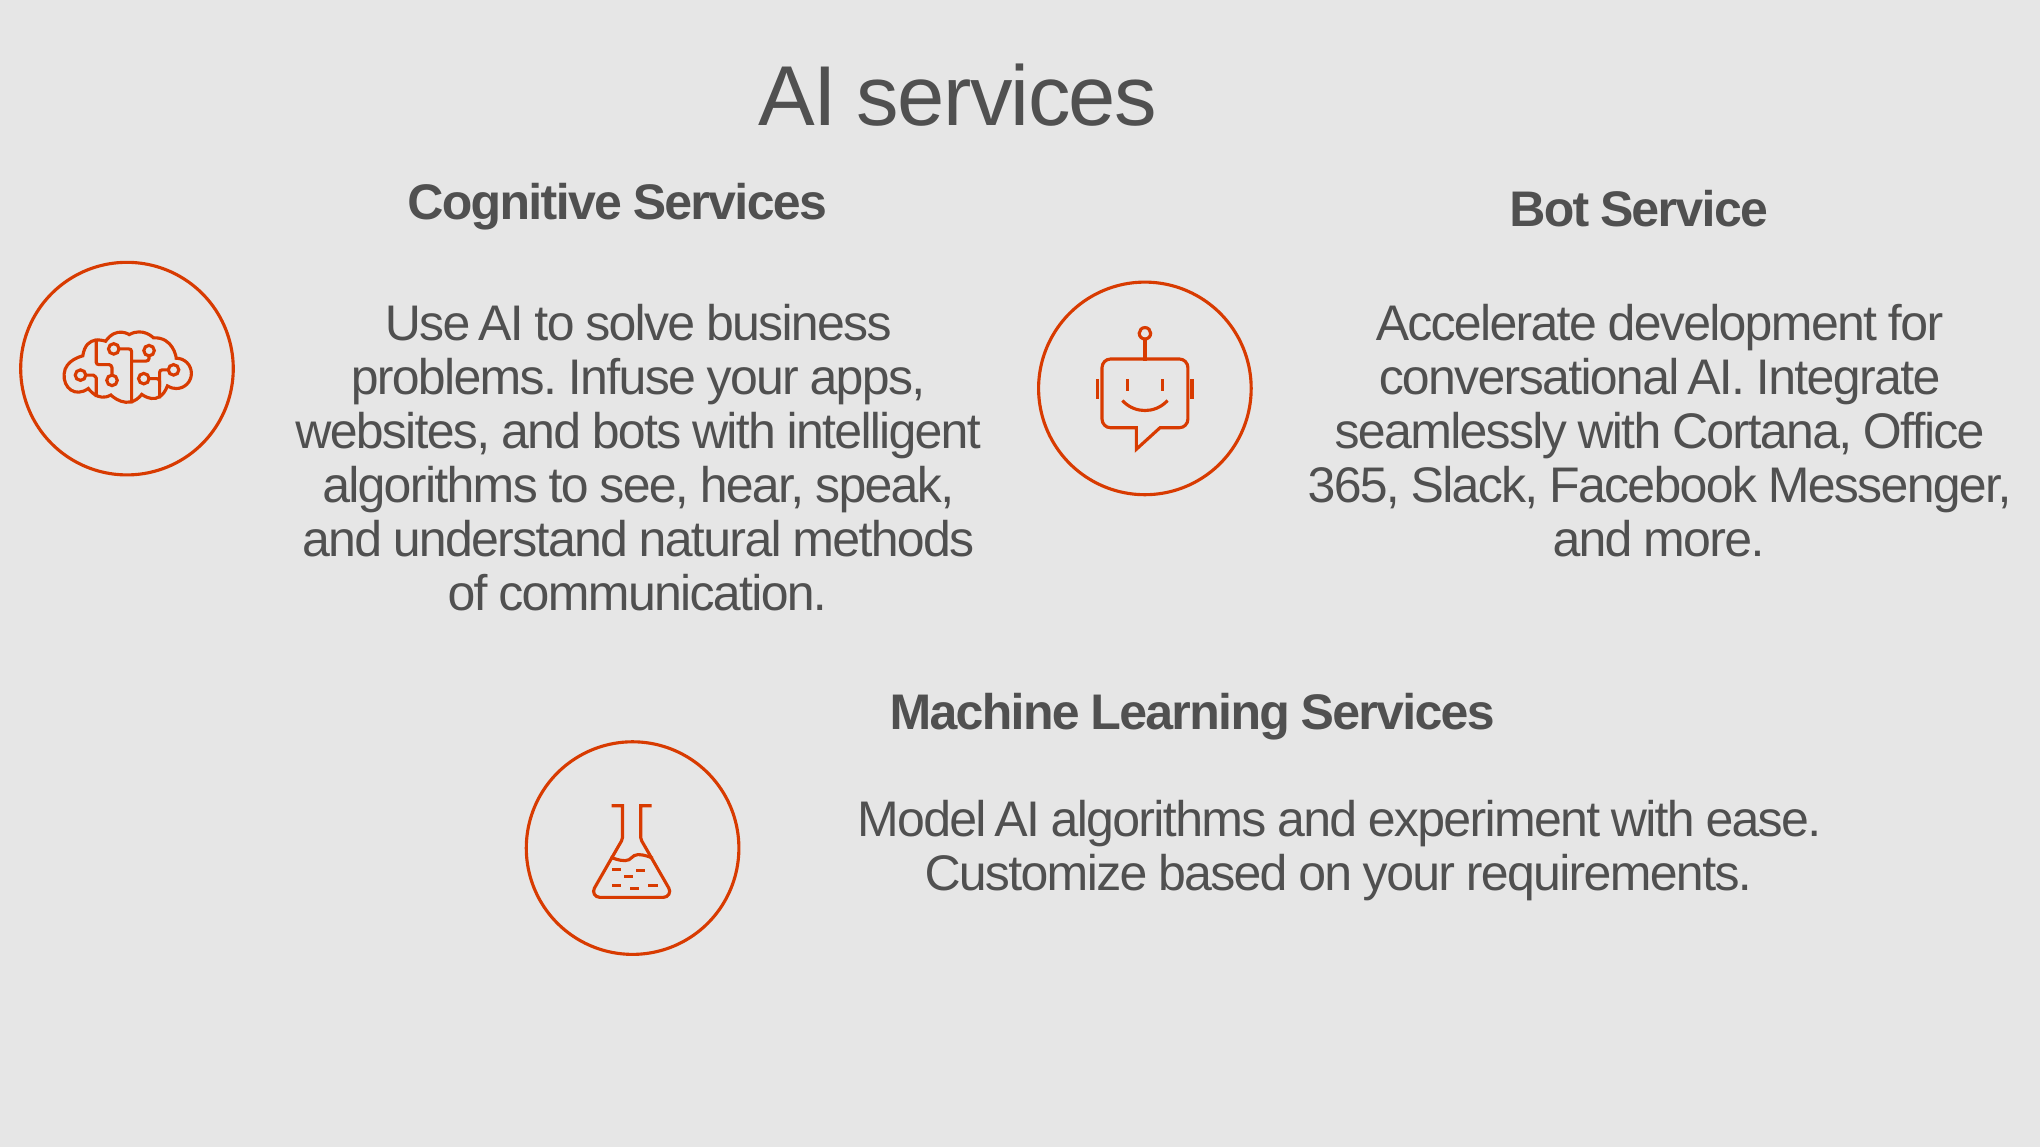

AI services
Cognitive Services
Bot Service

Use AI to solve business problems. Infuse your apps, websites, and bots with intelligent algorithms to see, hear, speak, and understand natural methods of communication.
Accelerate development for conversational AI. Integrate seamlessly with Cortana, Office 365, Slack, Facebook Messenger, and more.

Machine Learning Services

Model AI algorithms and experiment with ease. Customize based on your requirements.